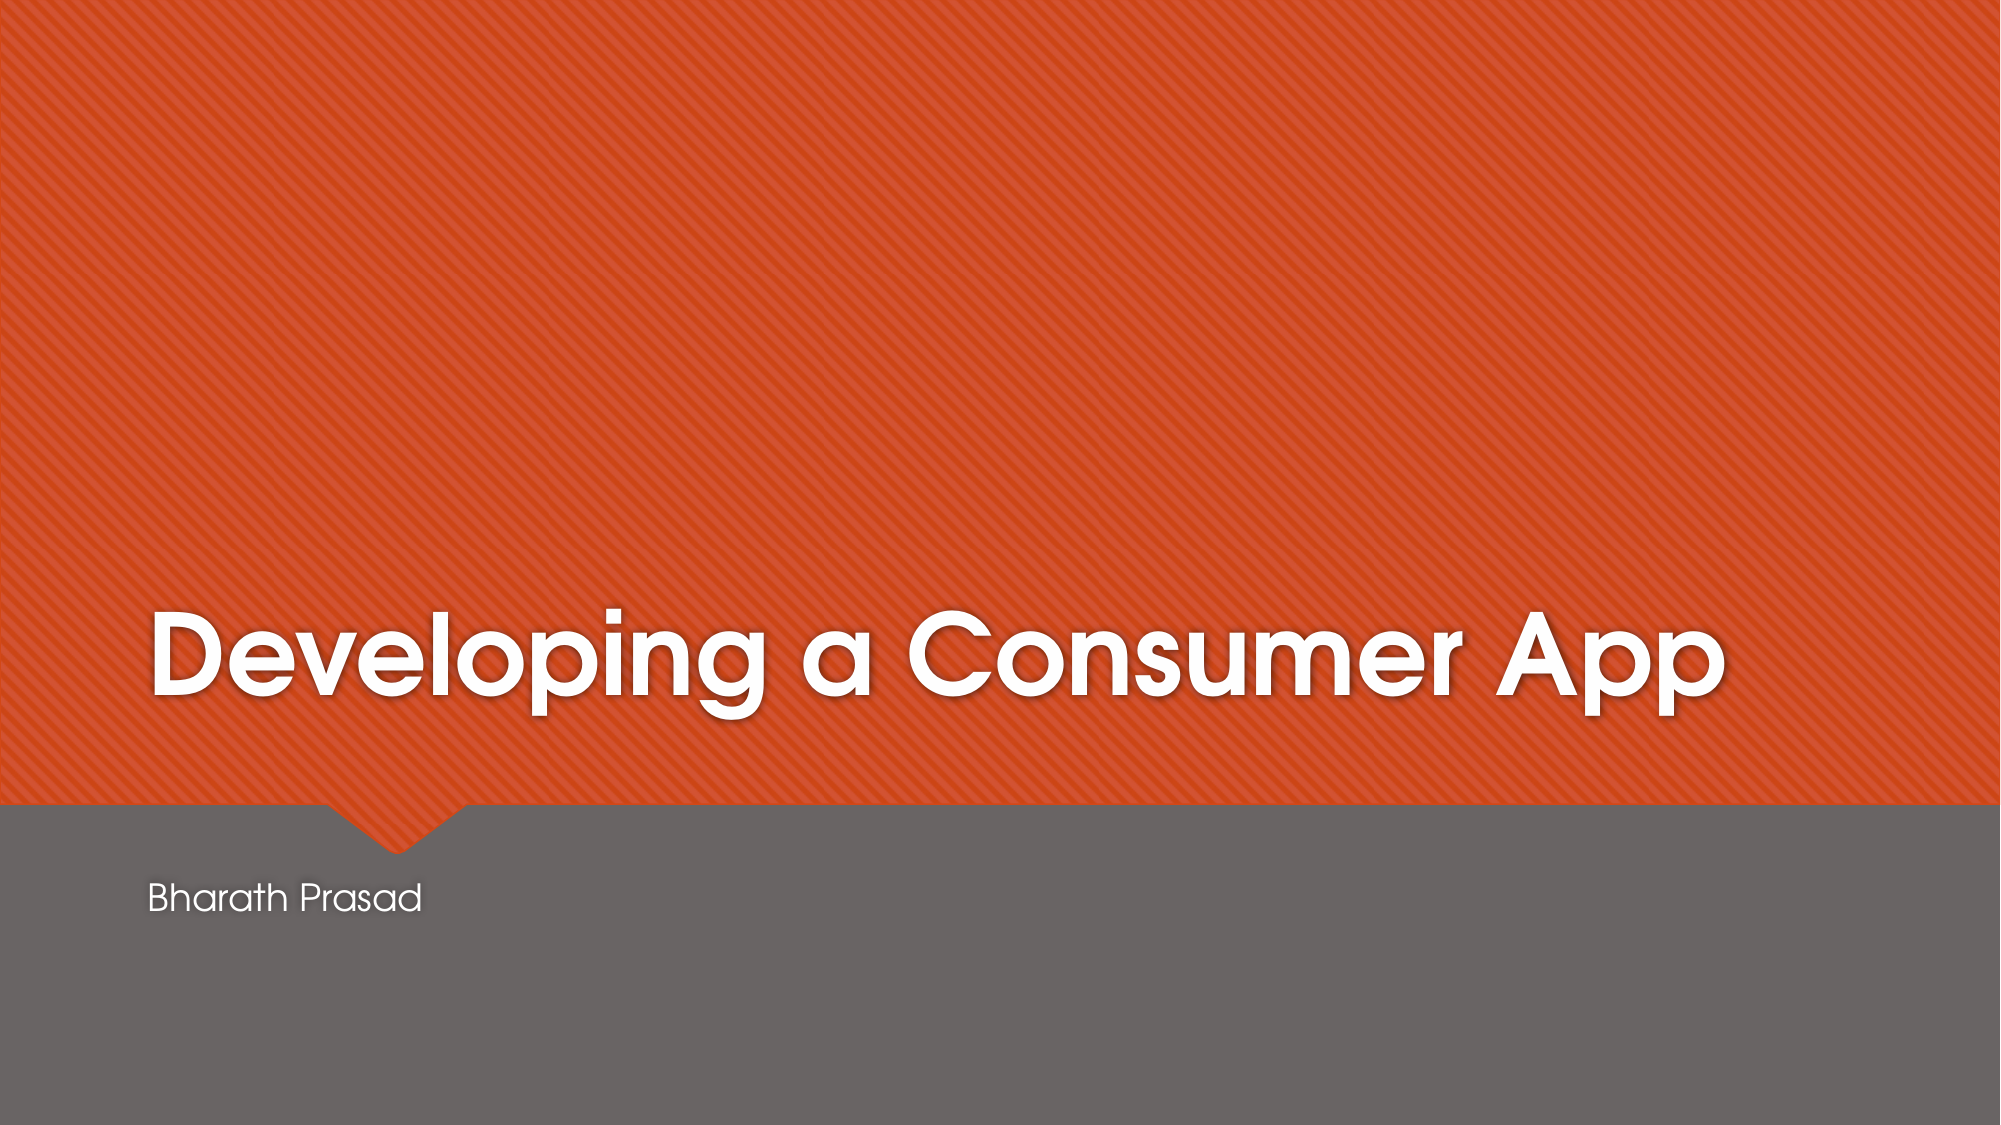

# Developing a Consumer App
Bharath Prasad